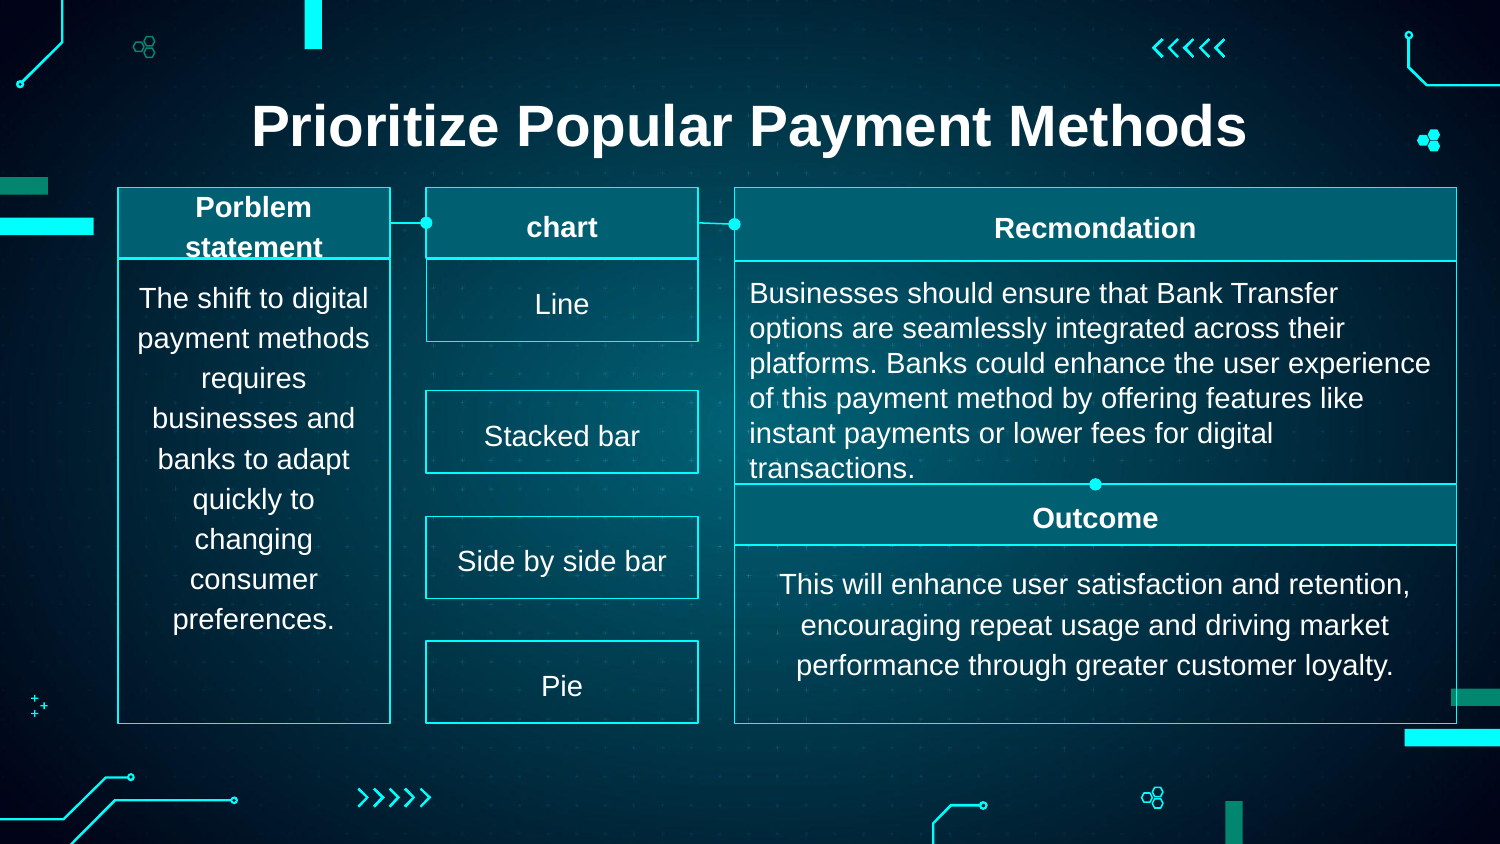

# Prioritize Popular Payment Methods
Porblem statement
chart
Recmondation
The shift to digital payment methods requires businesses and banks to adapt quickly to changing consumer preferences.
Line
Businesses should ensure that Bank Transfer options are seamlessly integrated across their platforms. Banks could enhance the user experience of this payment method by offering features like instant payments or lower fees for digital transactions.
Stacked bar
Outcome
Side by side bar
This will enhance user satisfaction and retention, encouraging repeat usage and driving market performance through greater customer loyalty.
Pie